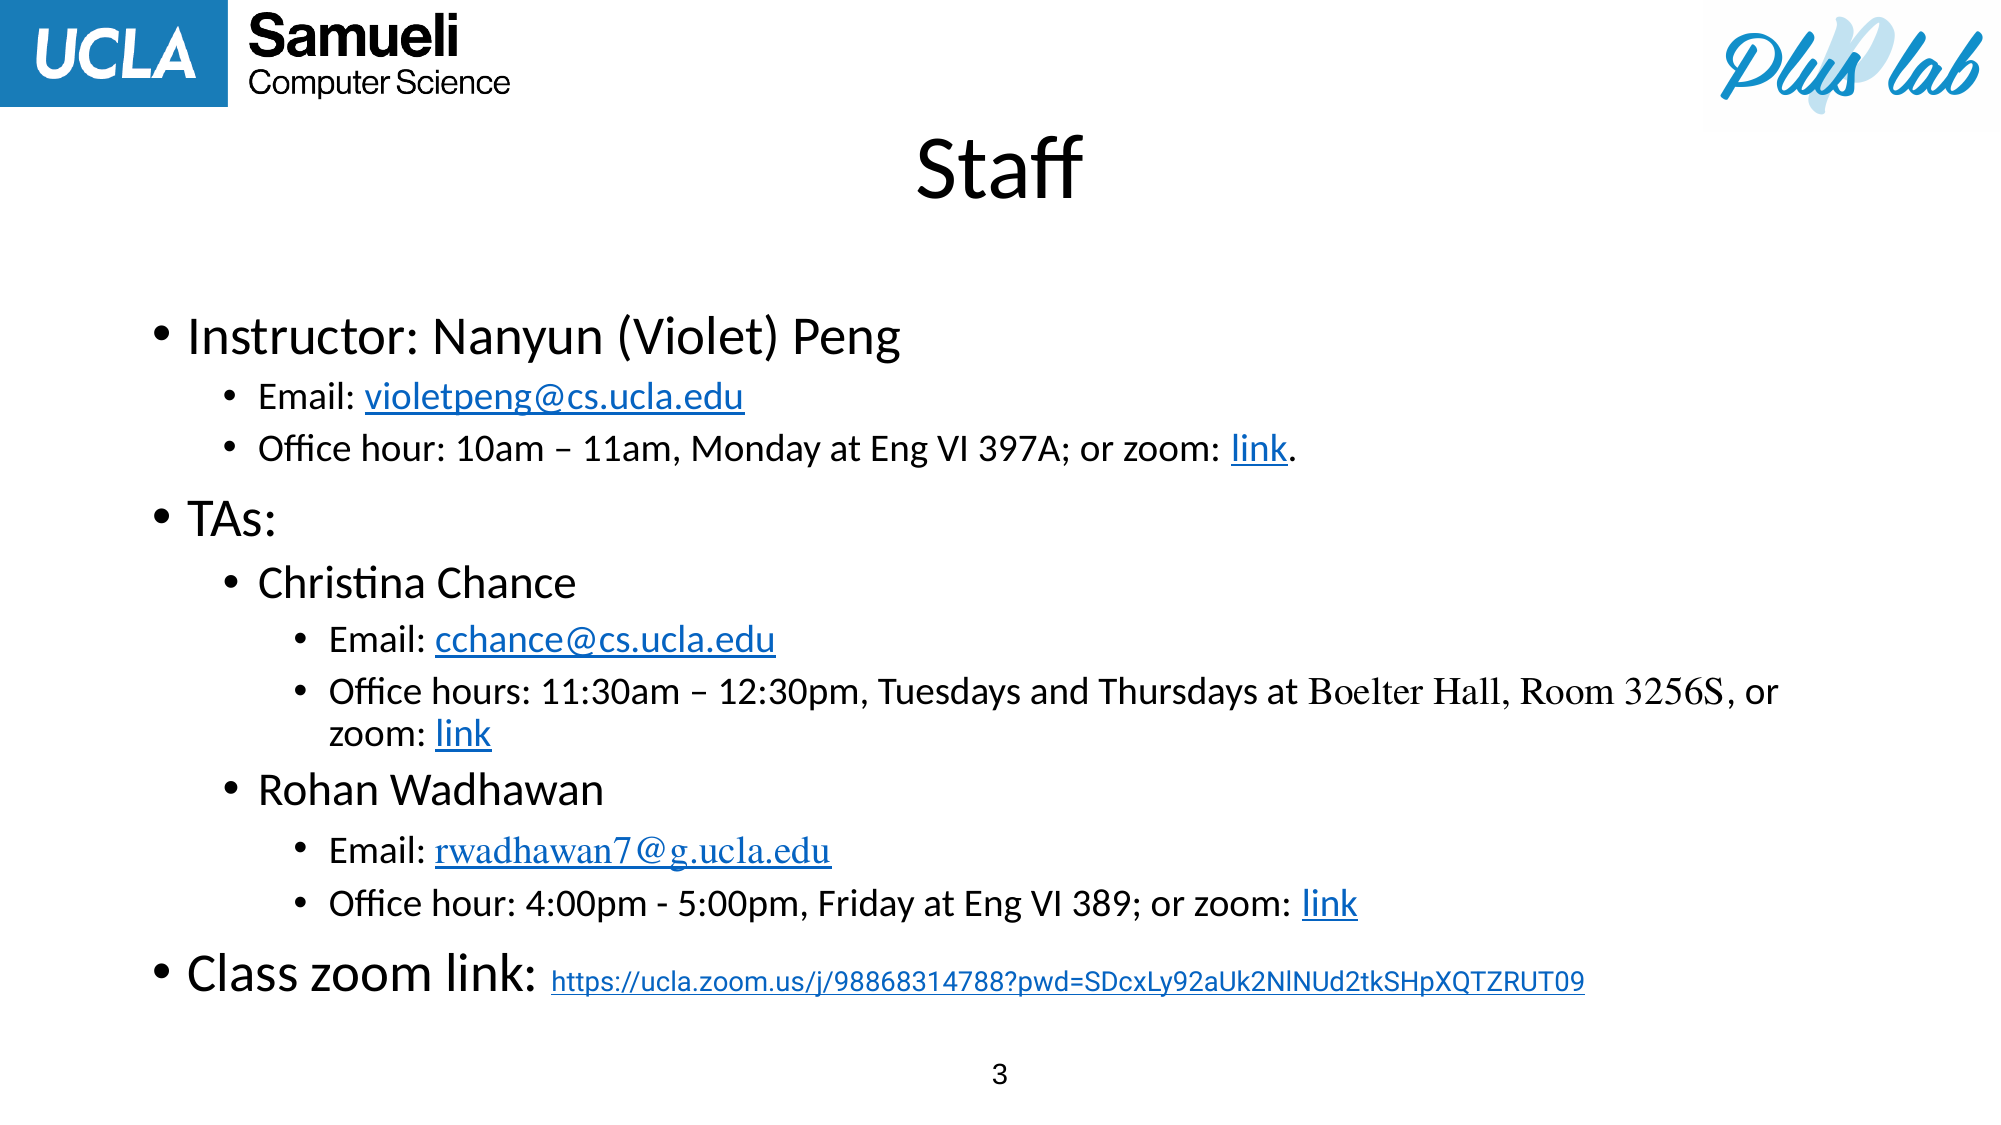

# Staff
Instructor: Nanyun (Violet) Peng
Email: violetpeng@cs.ucla.edu
Office hour: 10am – 11am, Monday at Eng VI 397A; or zoom: link.
TAs:
Christina Chance
Email: cchance@cs.ucla.edu
Office hours: 11:30am – 12:30pm, Tuesdays and Thursdays at Boelter Hall, Room 3256S, or zoom: link
Rohan Wadhawan
Email: rwadhawan7@g.ucla.edu
Office hour: 4:00pm - 5:00pm, Friday at Eng VI 389; or zoom: link
Class zoom link: https://ucla.zoom.us/j/98868314788?pwd=SDcxLy92aUk2NlNUd2tkSHpXQTZRUT09
3